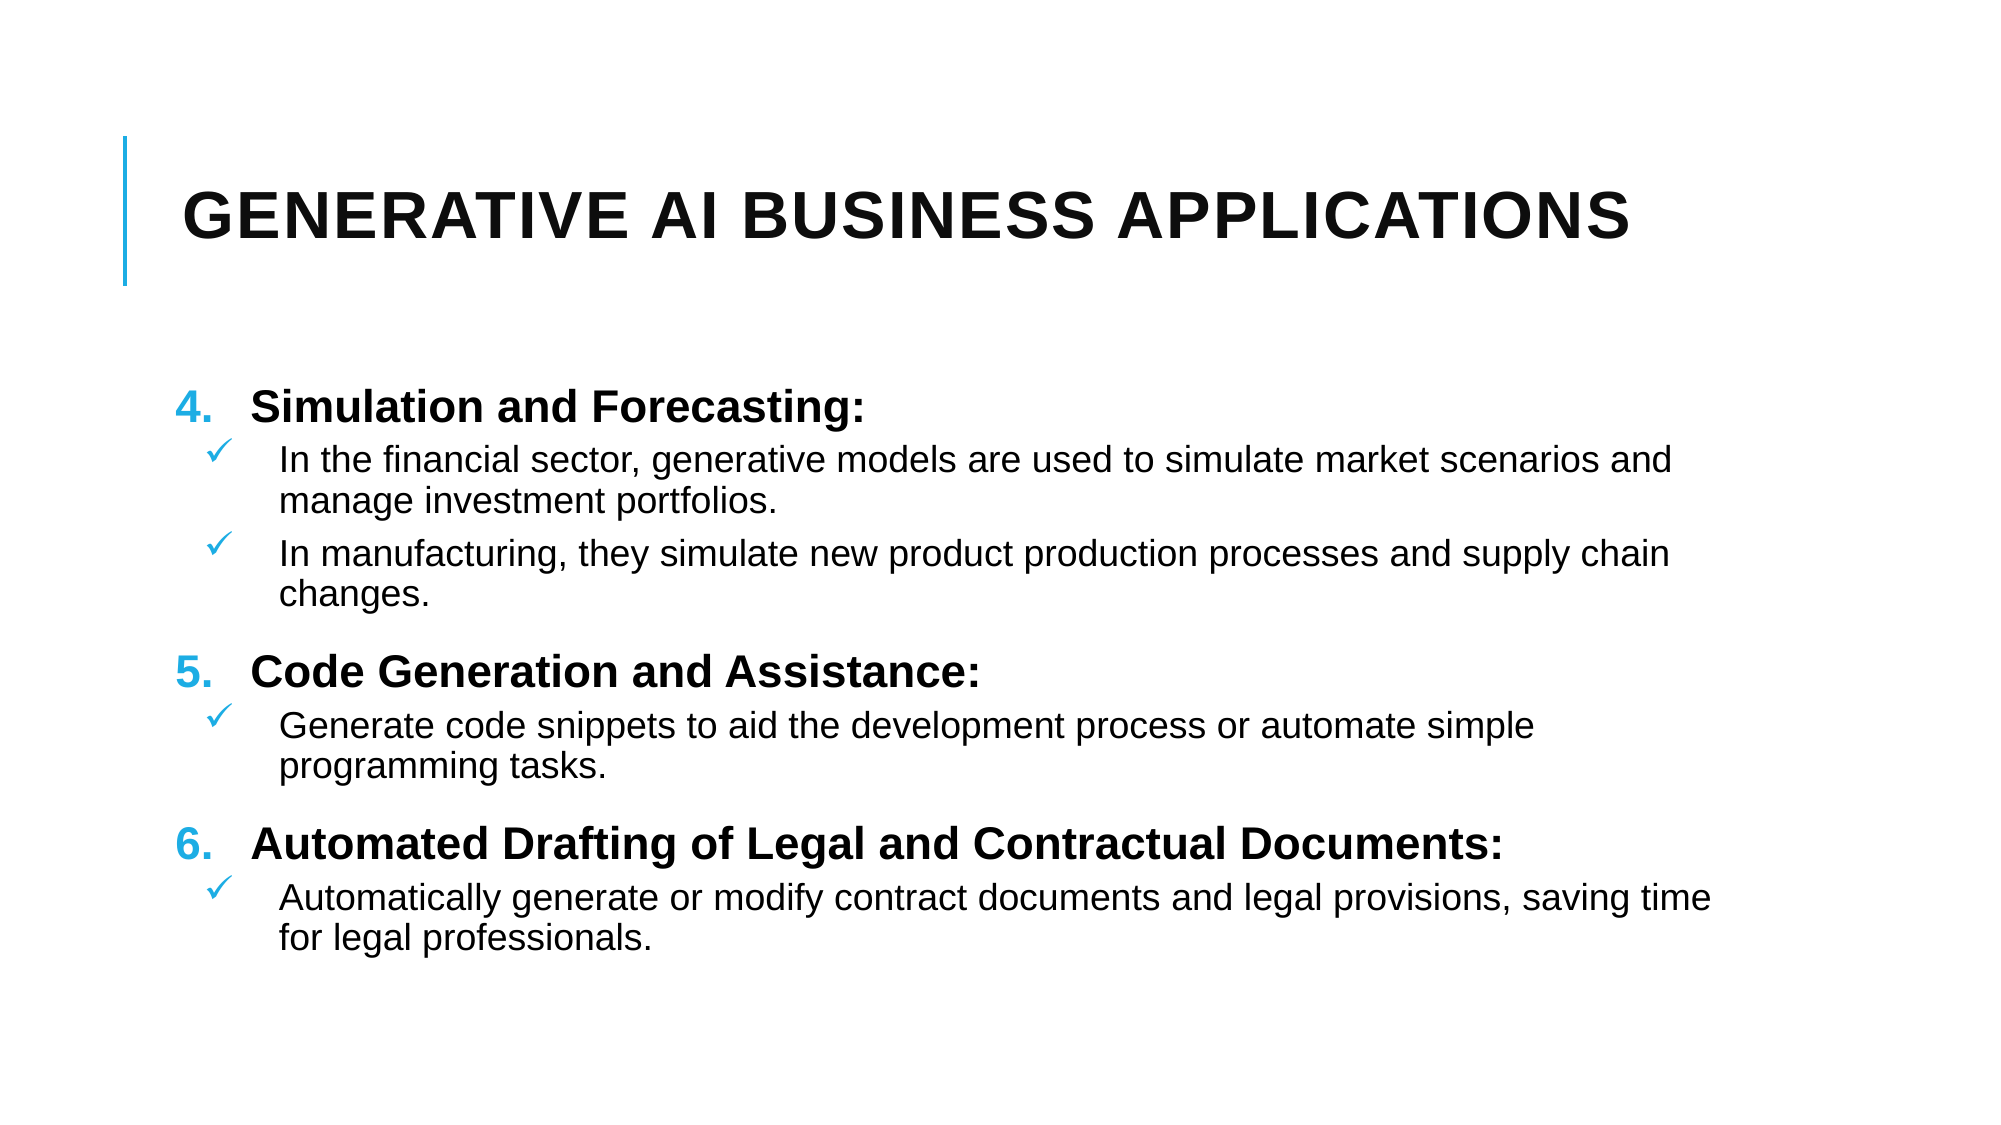

# Generative AI Business Applications
Simulation and Forecasting:
In the financial sector, generative models are used to simulate market scenarios and manage investment portfolios.
In manufacturing, they simulate new product production processes and supply chain changes.
Code Generation and Assistance:
Generate code snippets to aid the development process or automate simple programming tasks.
Automated Drafting of Legal and Contractual Documents:
Automatically generate or modify contract documents and legal provisions, saving time for legal professionals.